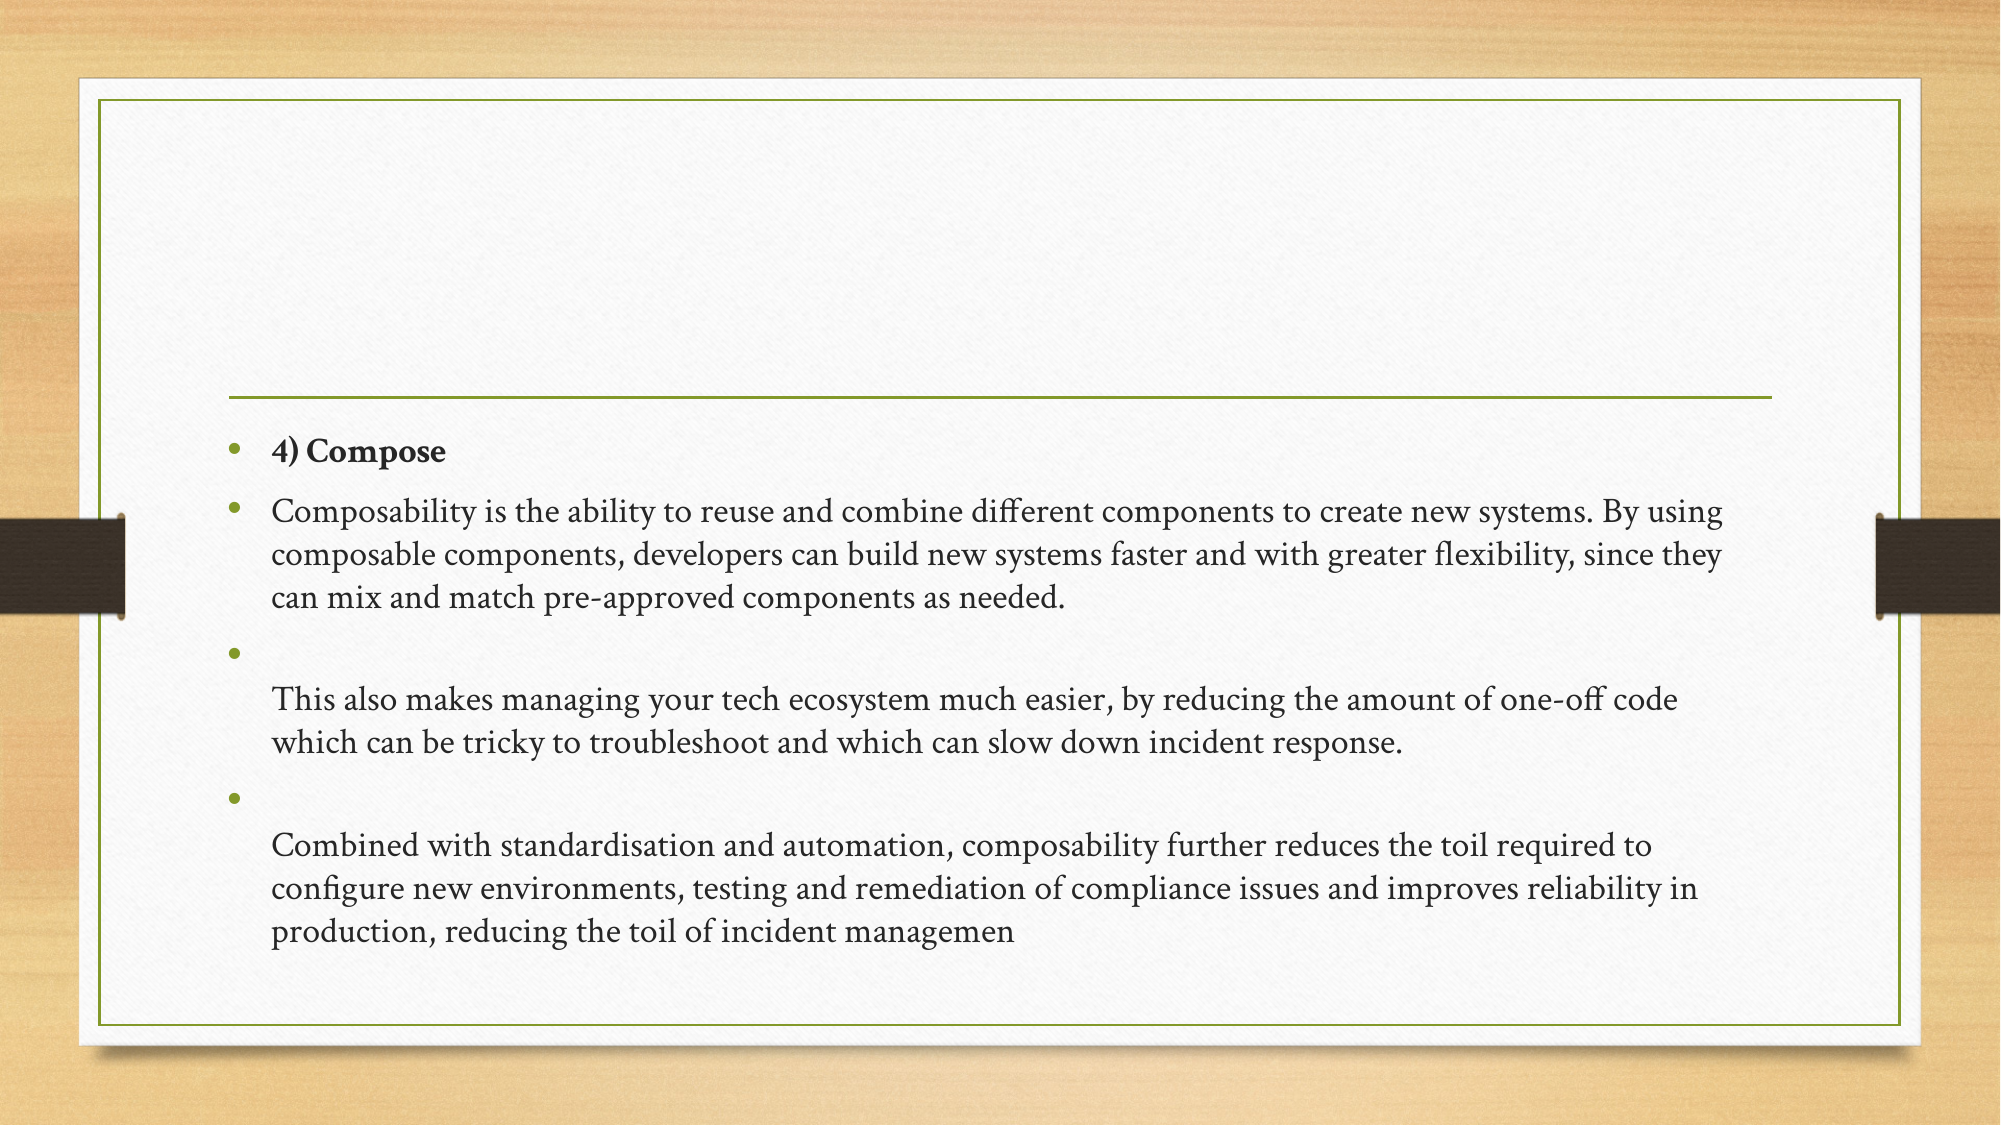

#
4) Compose
Composability is the ability to reuse and combine different components to create new systems. By using composable components, developers can build new systems faster and with greater flexibility, since they can mix and match pre-approved components as needed.
This also makes managing your tech ecosystem much easier, by reducing the amount of one-off code which can be tricky to troubleshoot and which can slow down incident response.
Combined with standardisation and automation, composability further reduces the toil required to configure new environments, testing and remediation of compliance issues and improves reliability in production, reducing the toil of incident managemen